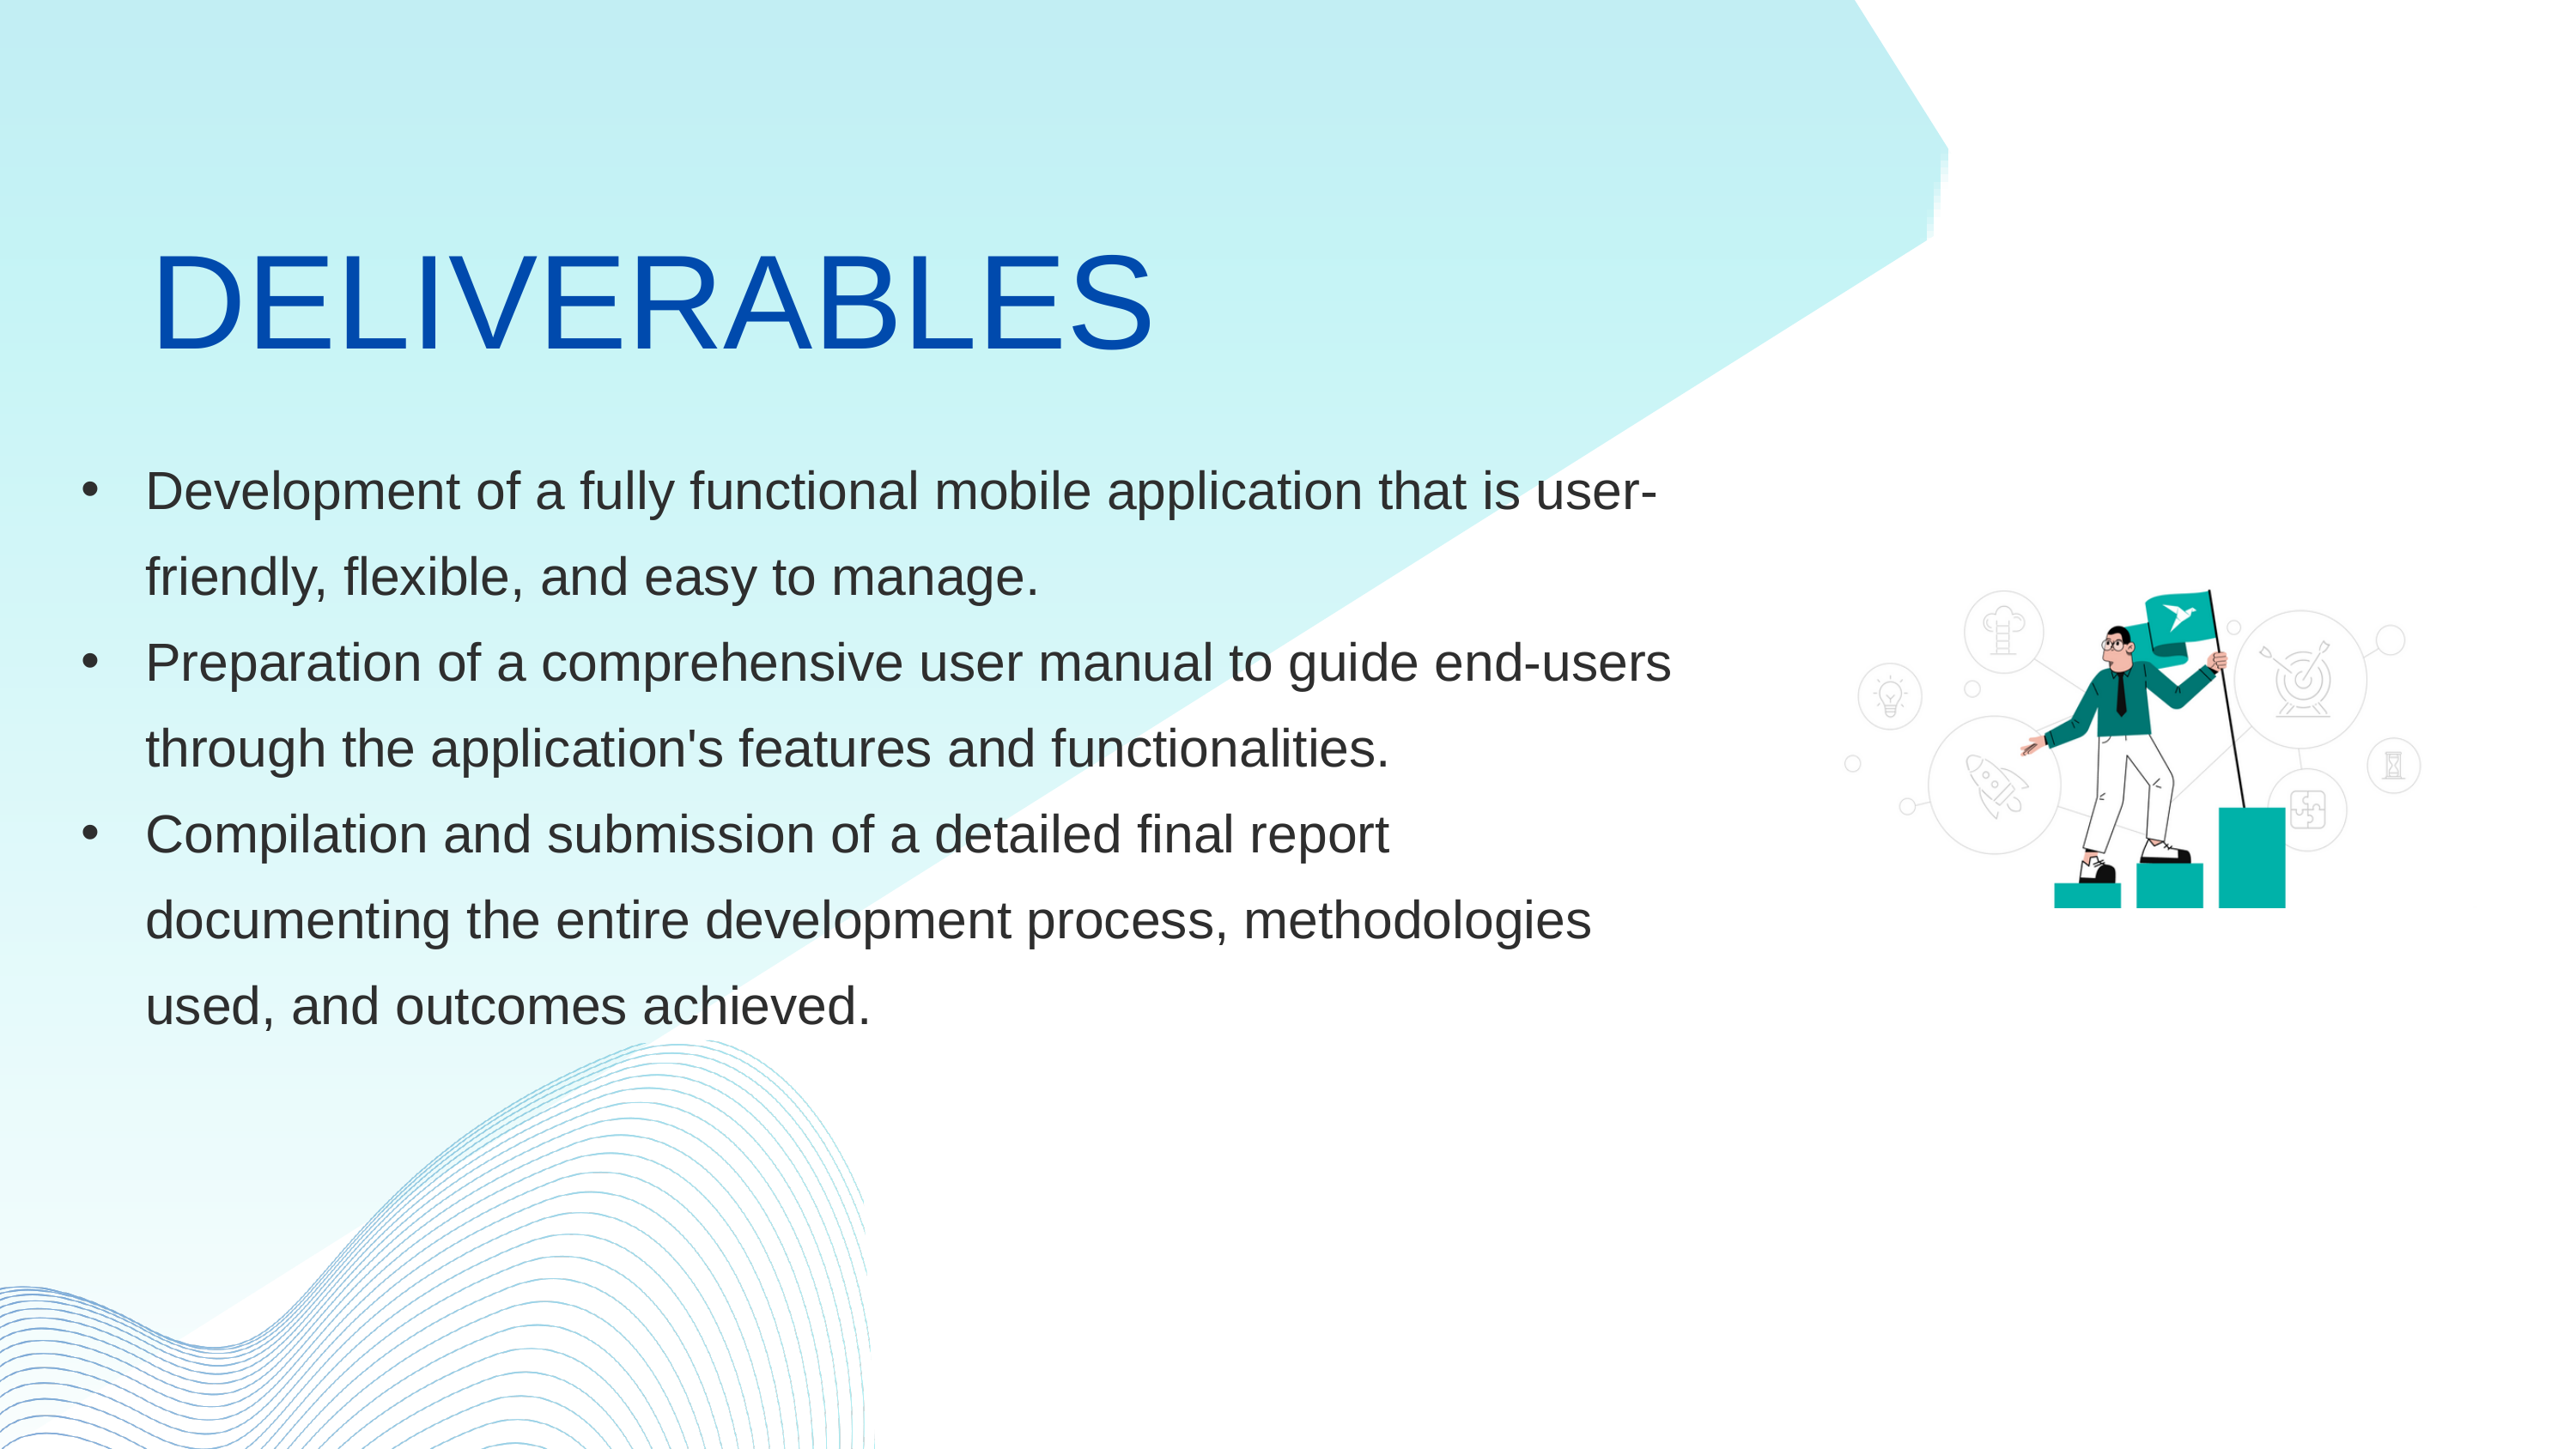

DELIVERABLES

Development of a fully functional mobile application that is user-friendly, flexible, and easy to manage.
Preparation of a comprehensive user manual to guide end-users through the application's features and functionalities.
Compilation and submission of a detailed final report documenting the entire development process, methodologies used, and outcomes achieved.